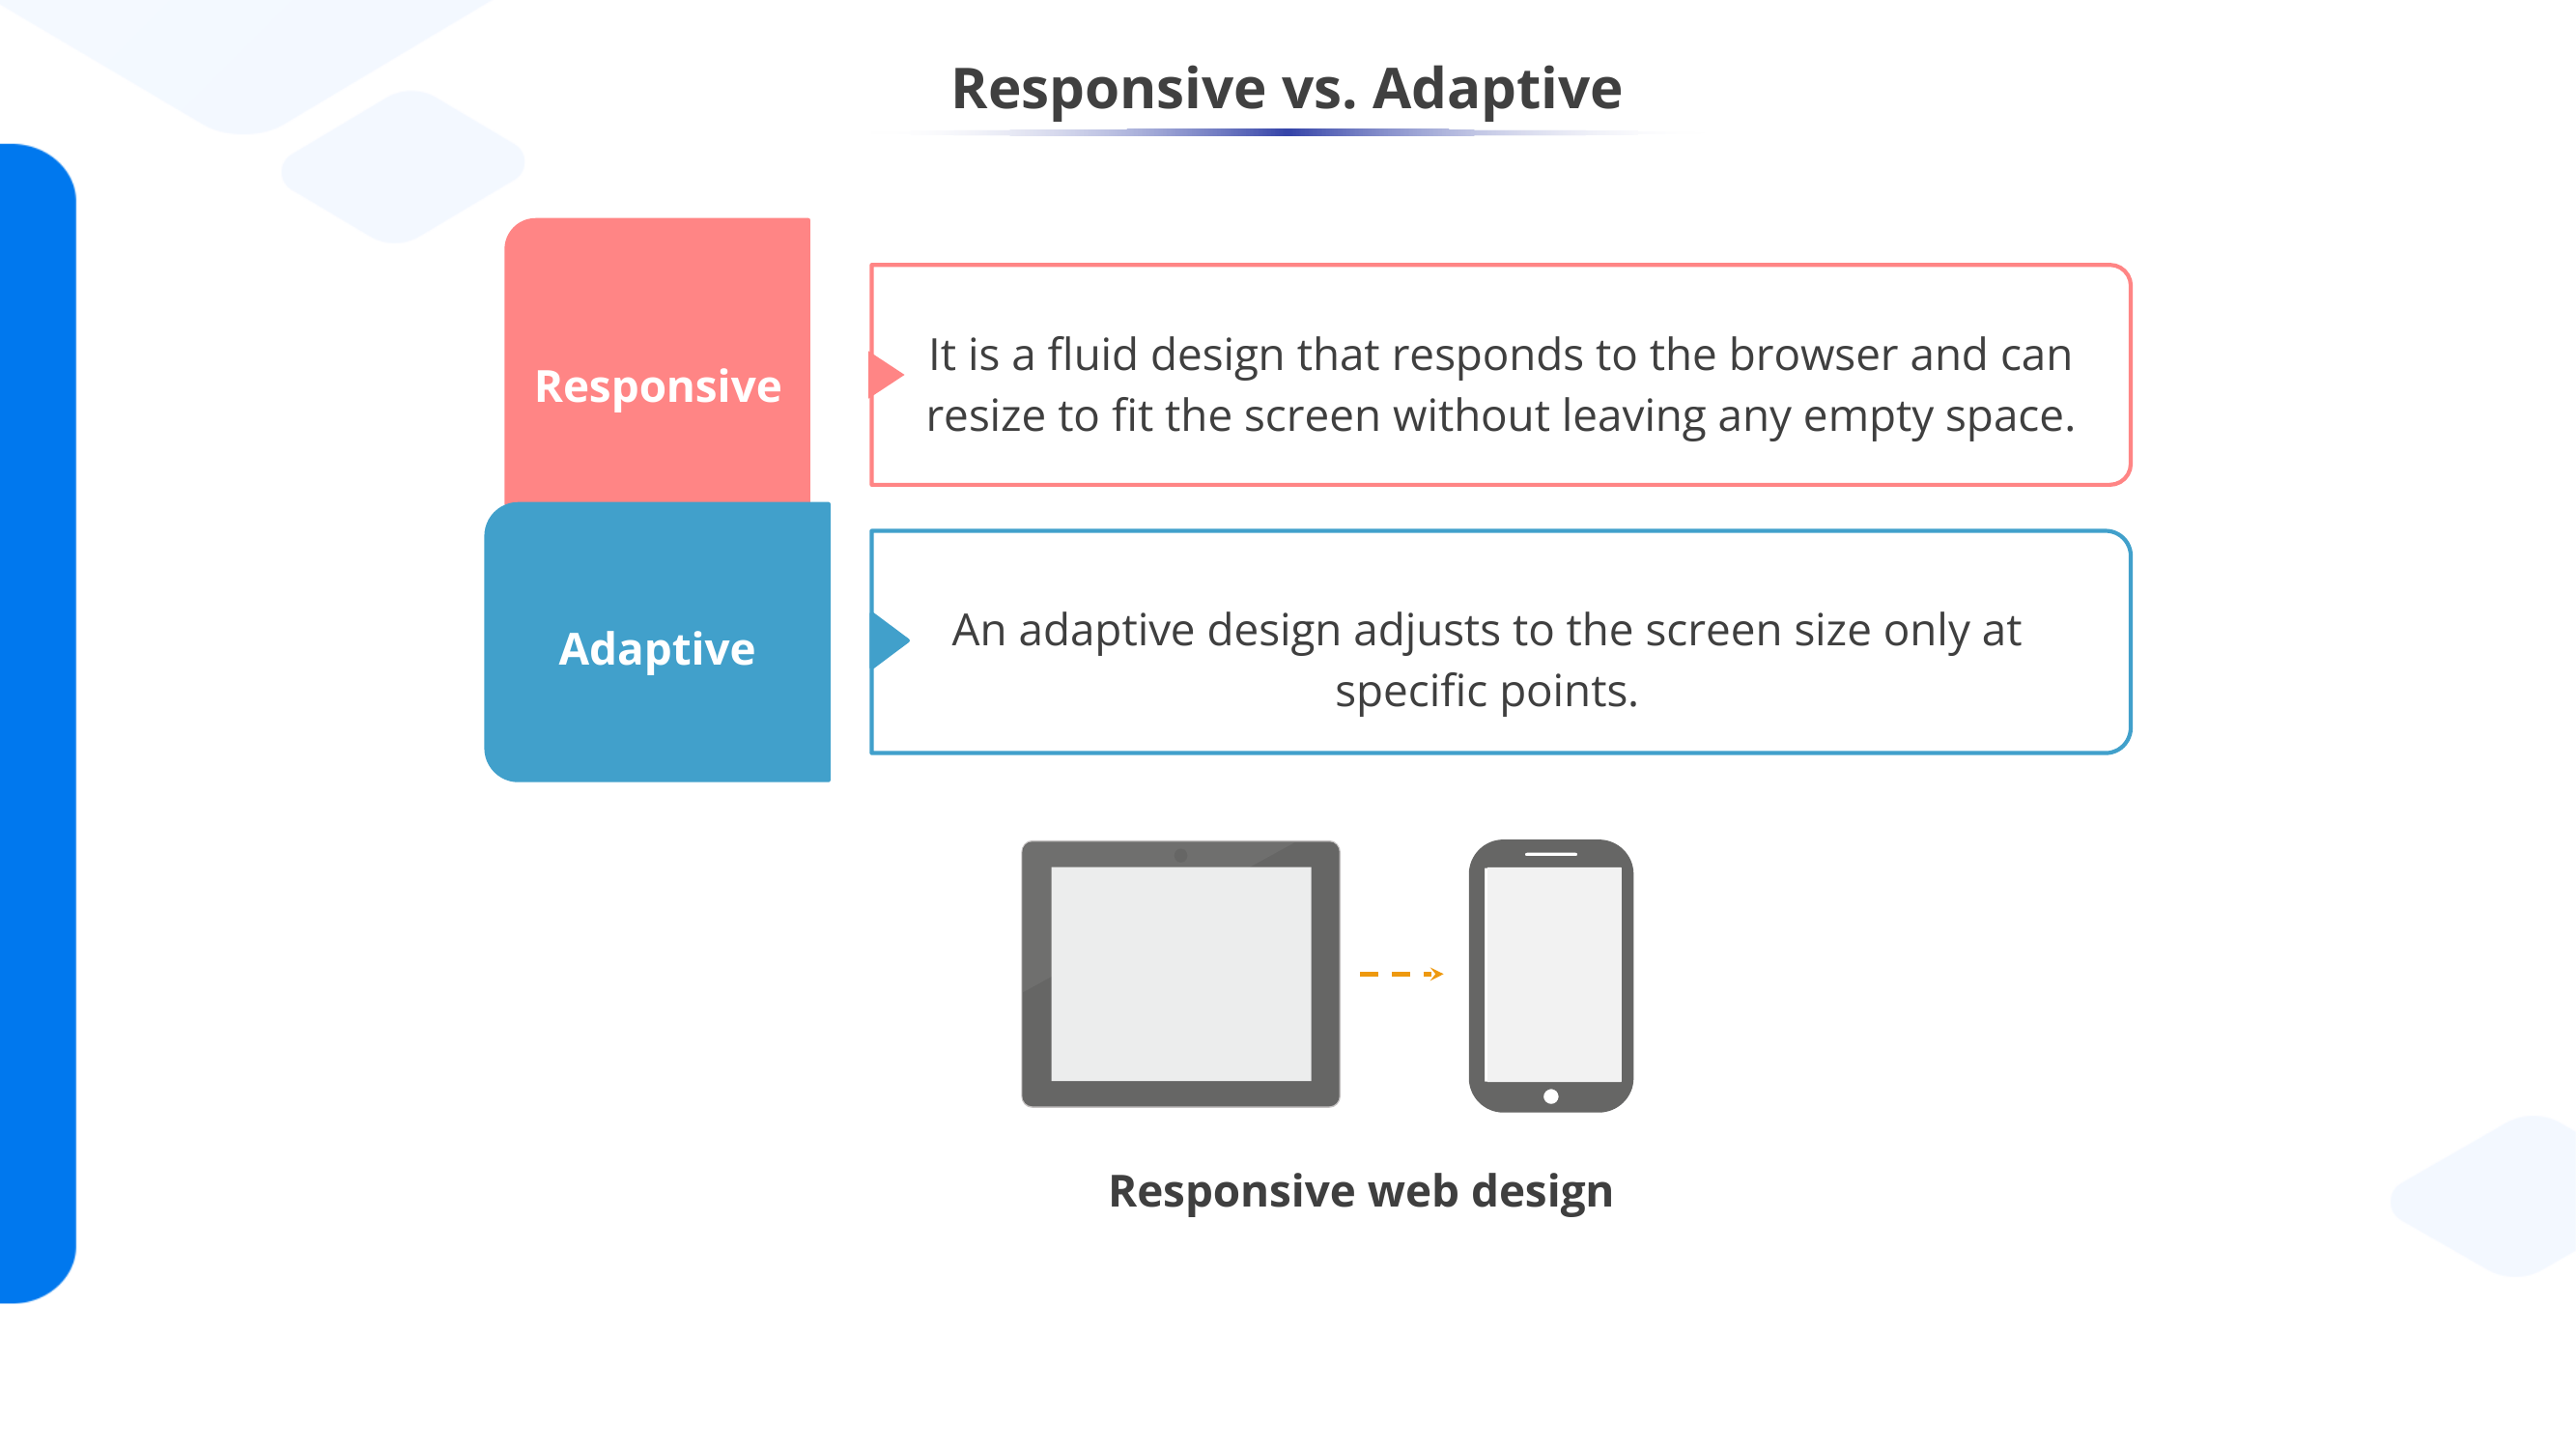

# Responsive vs. Adaptive

It is a fluid design that responds to the browser and can resize to fit the screen without leaving any empty space.
Responsive

An adaptive design adjusts to the screen size only at specific points.
Adaptive

Responsive web design